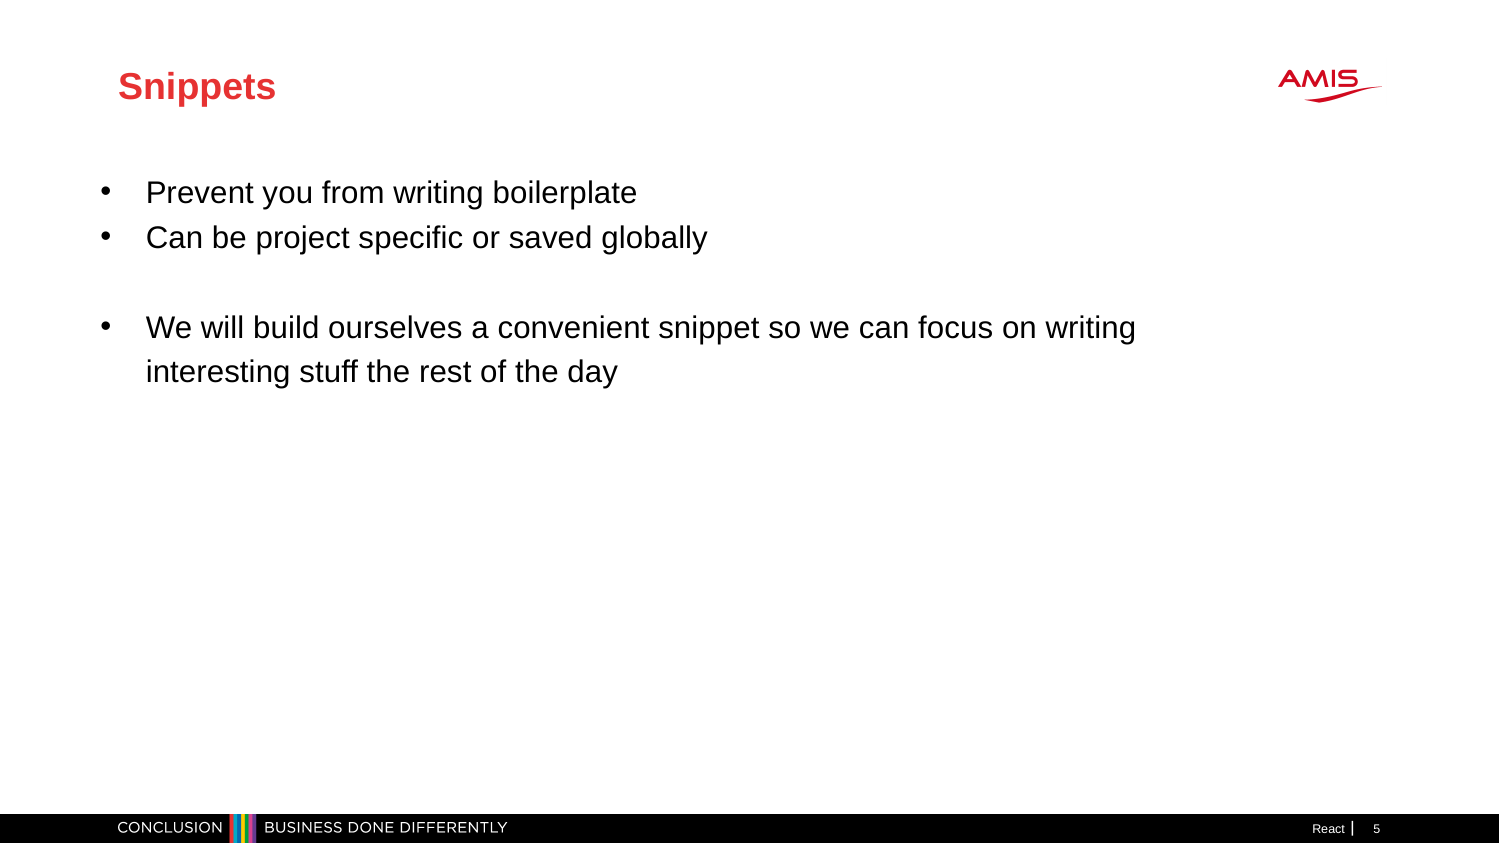

Snippets

Prevent you from writing boilerplate
Can be project specific or saved globally

We will build ourselves a convenient snippet so we can focus on writing interesting stuff the rest of the day

React
5